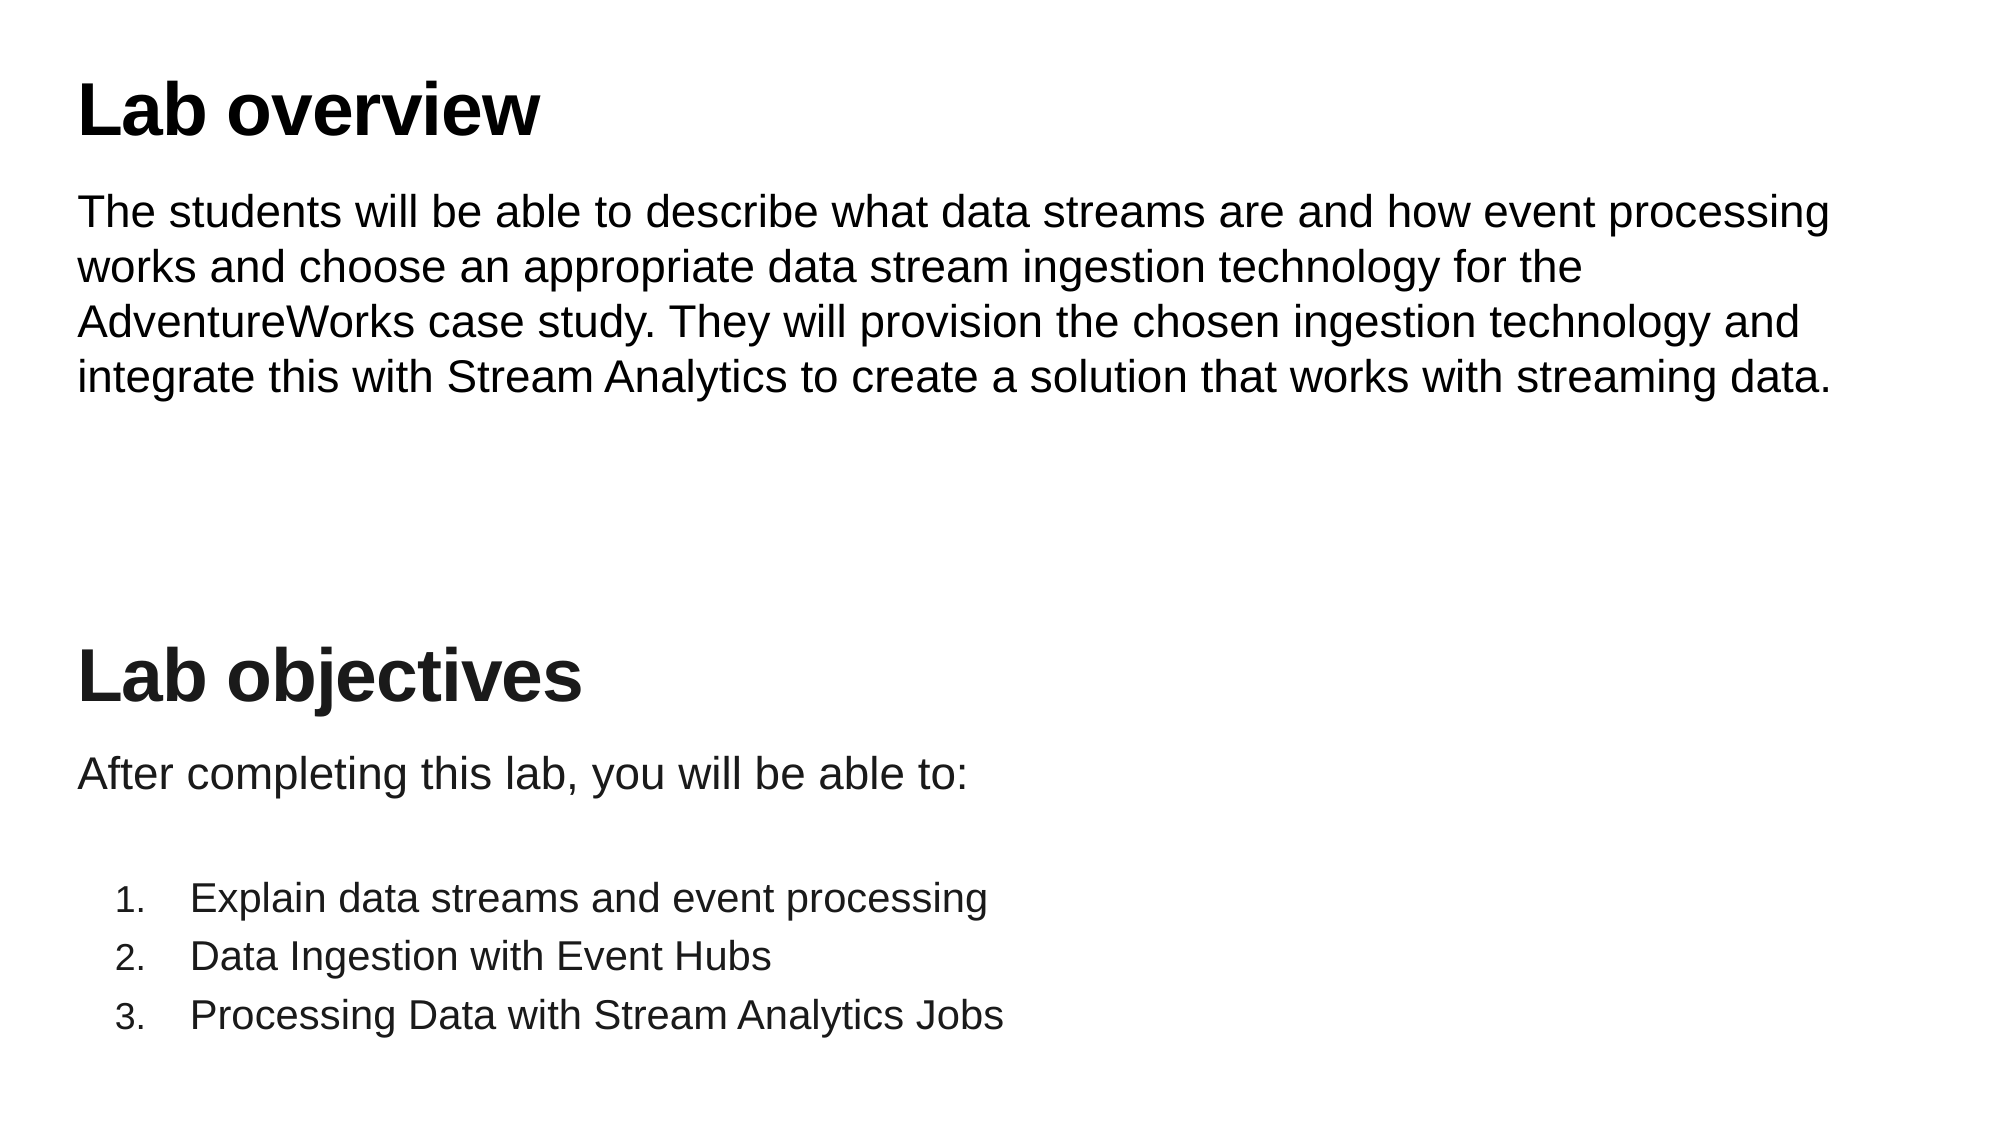

# Lab overview
The students will be able to describe what data streams are and how event processing works and choose an appropriate data stream ingestion technology for the AdventureWorks case study. They will provision the chosen ingestion technology and integrate this with Stream Analytics to create a solution that works with streaming data.

Lab objectives
After completing this lab, you will be able to:

Explain data streams and event processing
Data Ingestion with Event Hubs
Processing Data with Stream Analytics Jobs